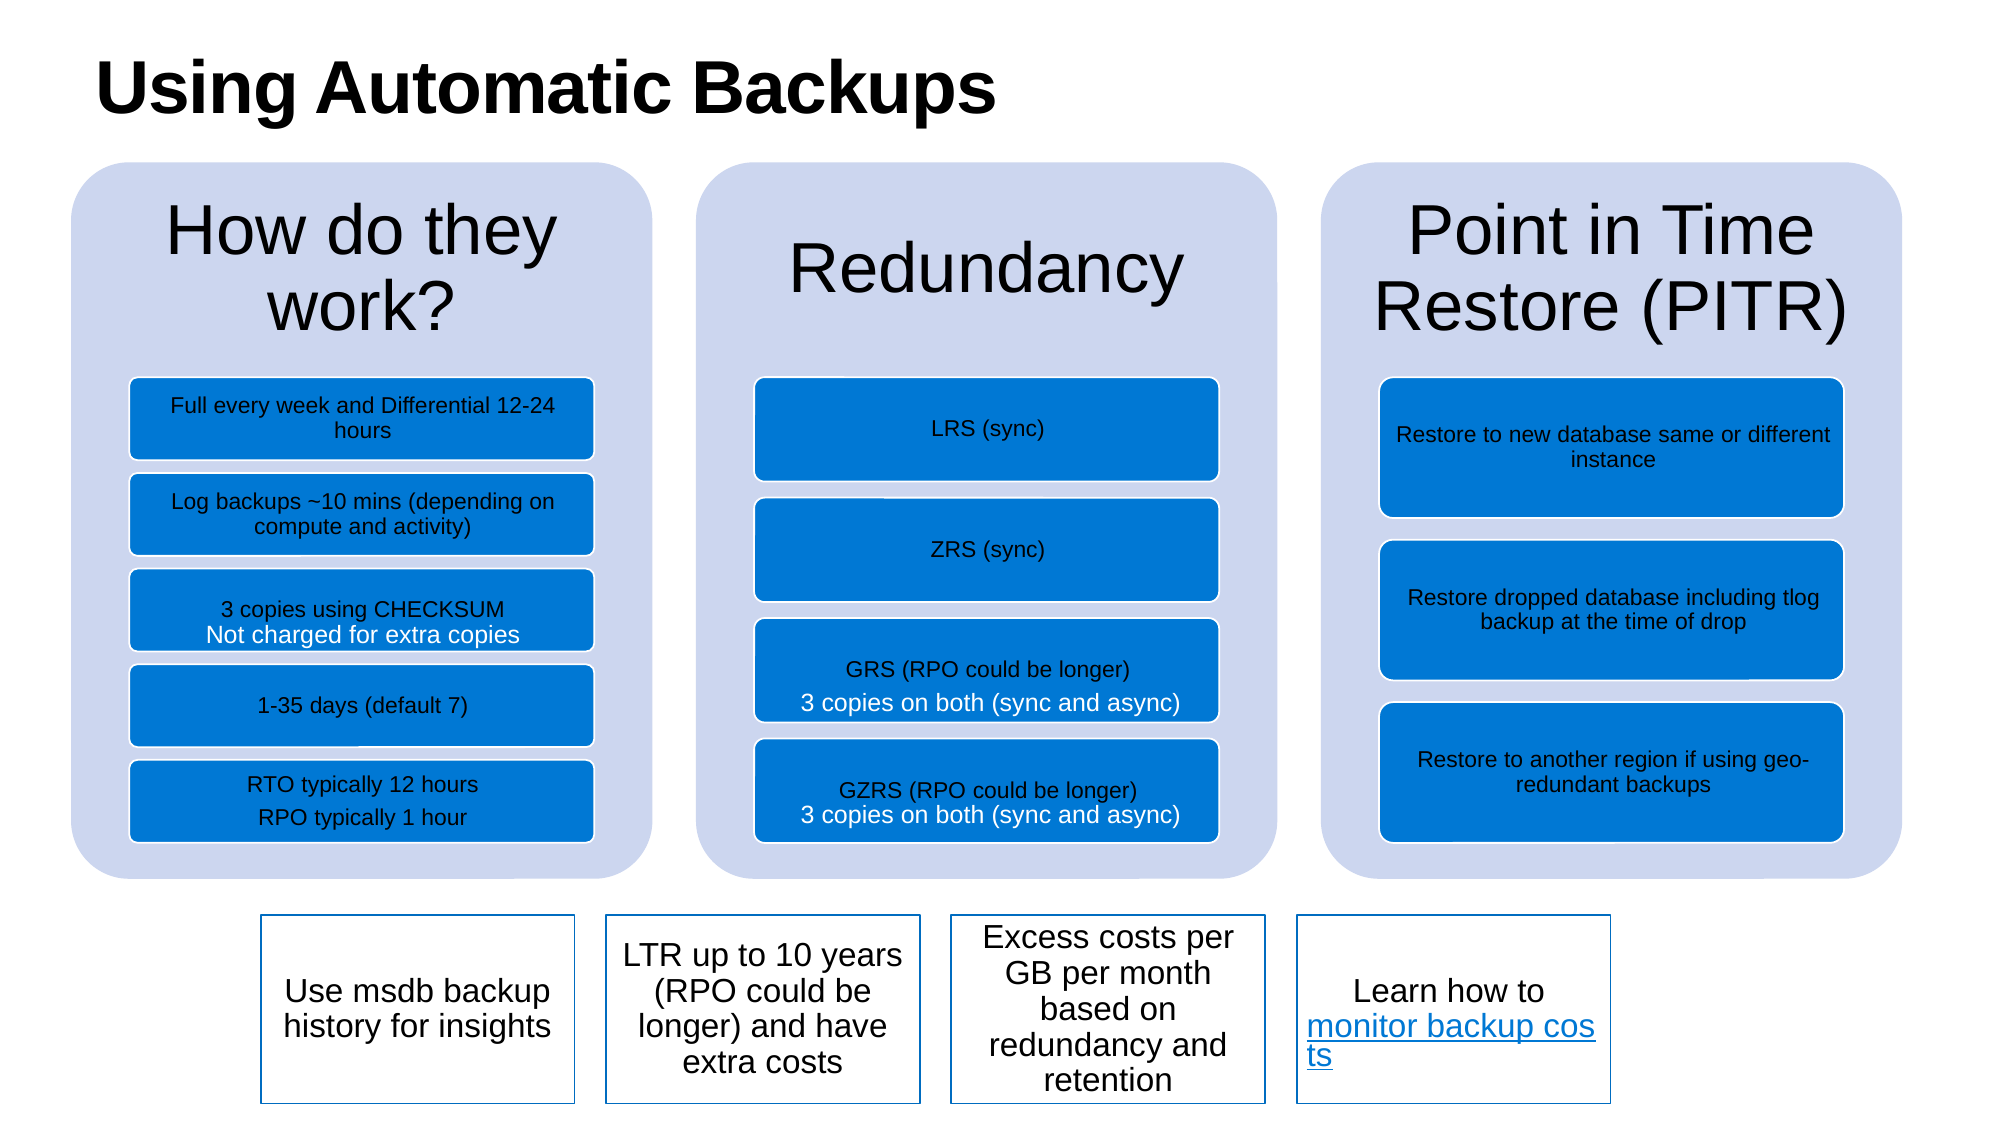

# Using Automatic Backups
How do they work?
Full every week and Differential 12-24 hours
Log backups ~10 mins (depending on compute and activity)
3 copies using CHECKSUM
1-35 days (default 7)
RTO typically 12 hours
RPO typically 1 hour
Redundancy
LRS (sync)
ZRS (sync)
GRS (RPO could be longer)
GZRS (RPO could be longer)
Point in Time Restore (PITR)
Restore to new database same or different instance
Restore dropped database including tlog backup at the time of drop
Restore to another region if using geo-redundant backups
Not charged for extra copies
3 copies on both (sync and async)
3 copies on both (sync and async)
Use msdb backup history for insights
LTR up to 10 years (RPO could be longer) and have extra costs
Excess costs per GB per month based on redundancy and retention
Learn how to monitor backup costs
Zone on primary with geo